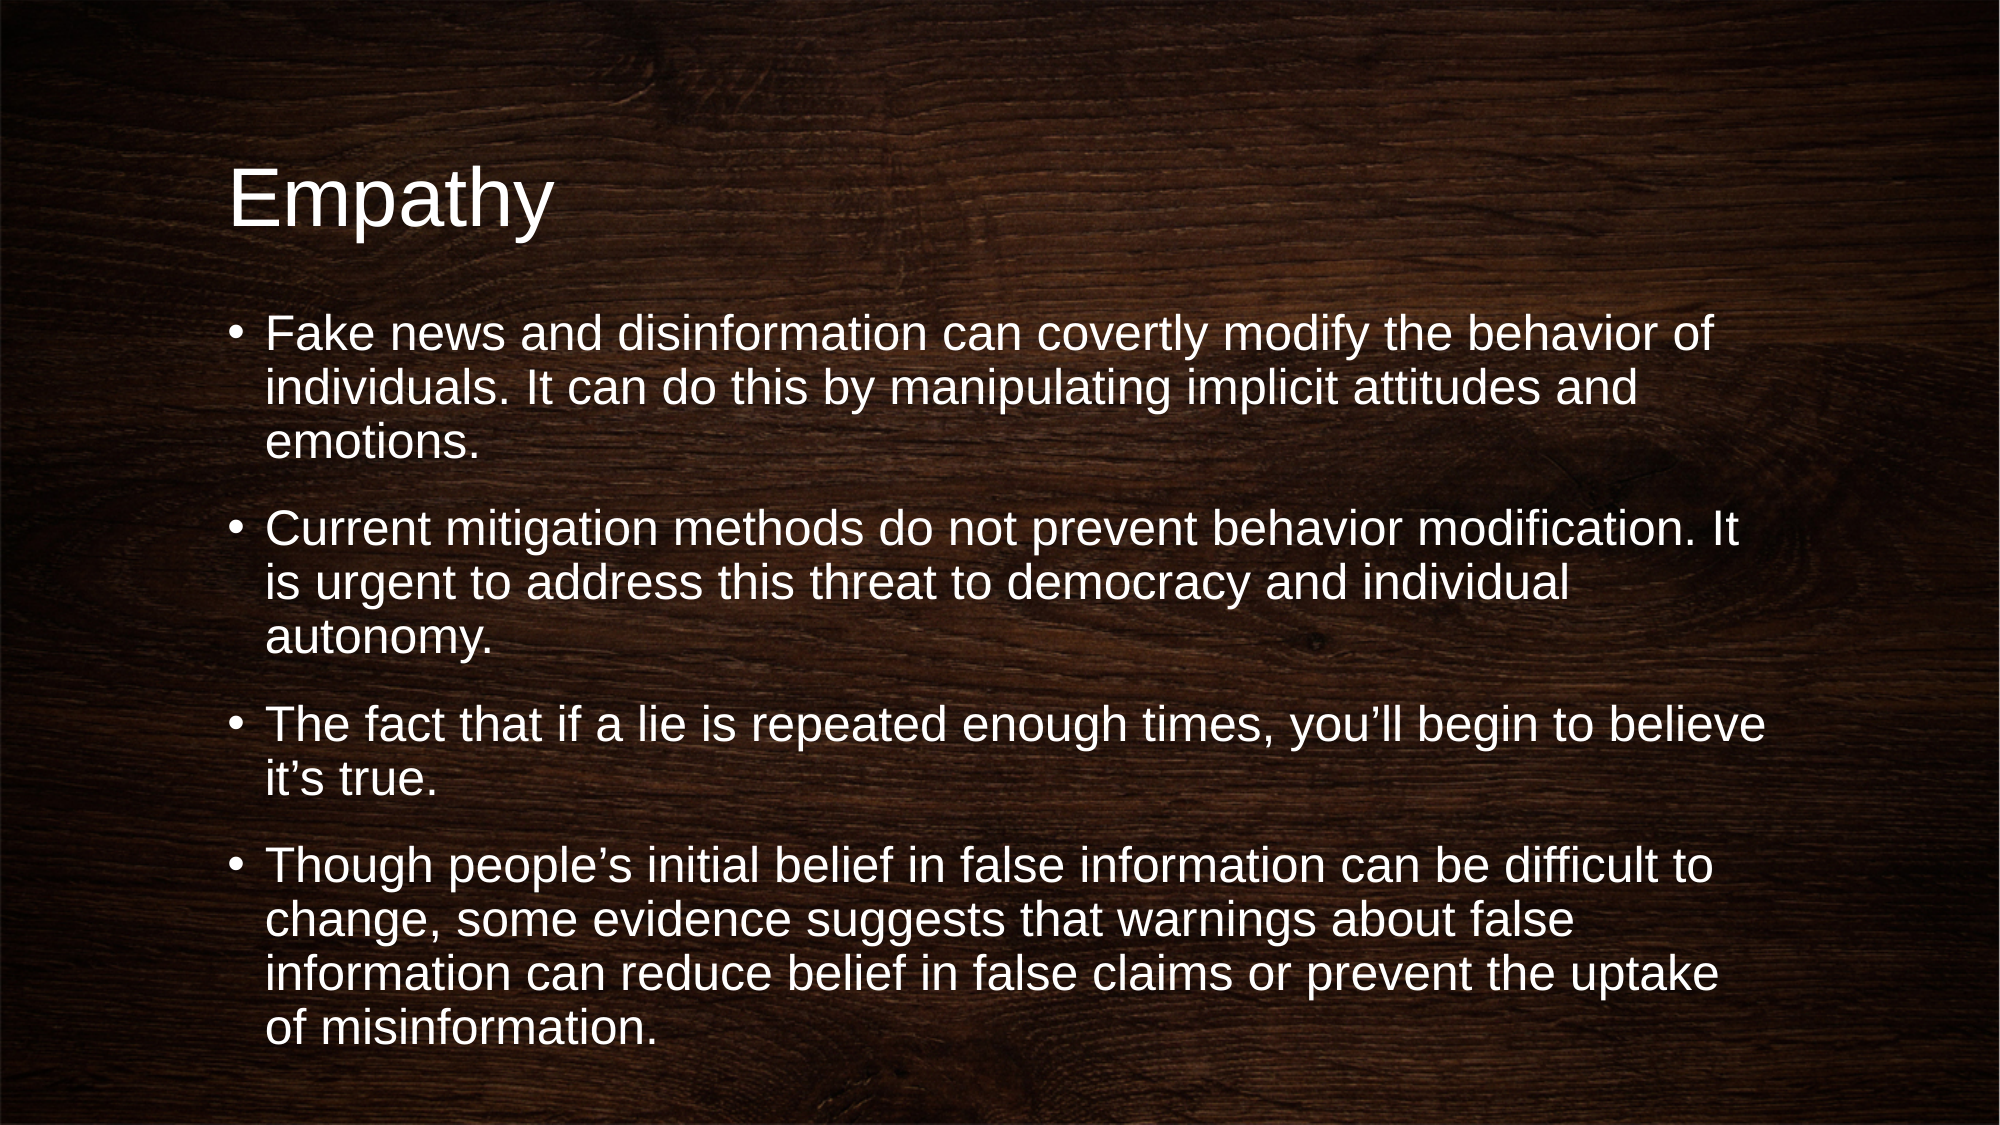

# Empathy
Fake news and disinformation can covertly modify the behavior of individuals. It can do this by manipulating implicit attitudes and emotions.
Current mitigation methods do not prevent behavior modification. It is urgent to address this threat to democracy and individual autonomy.
The fact that if a lie is repeated enough times, you’ll begin to believe it’s true.
Though people’s initial belief in false information can be difficult to change, some evidence suggests that warnings about false information can reduce belief in false claims or prevent the uptake of misinformation.